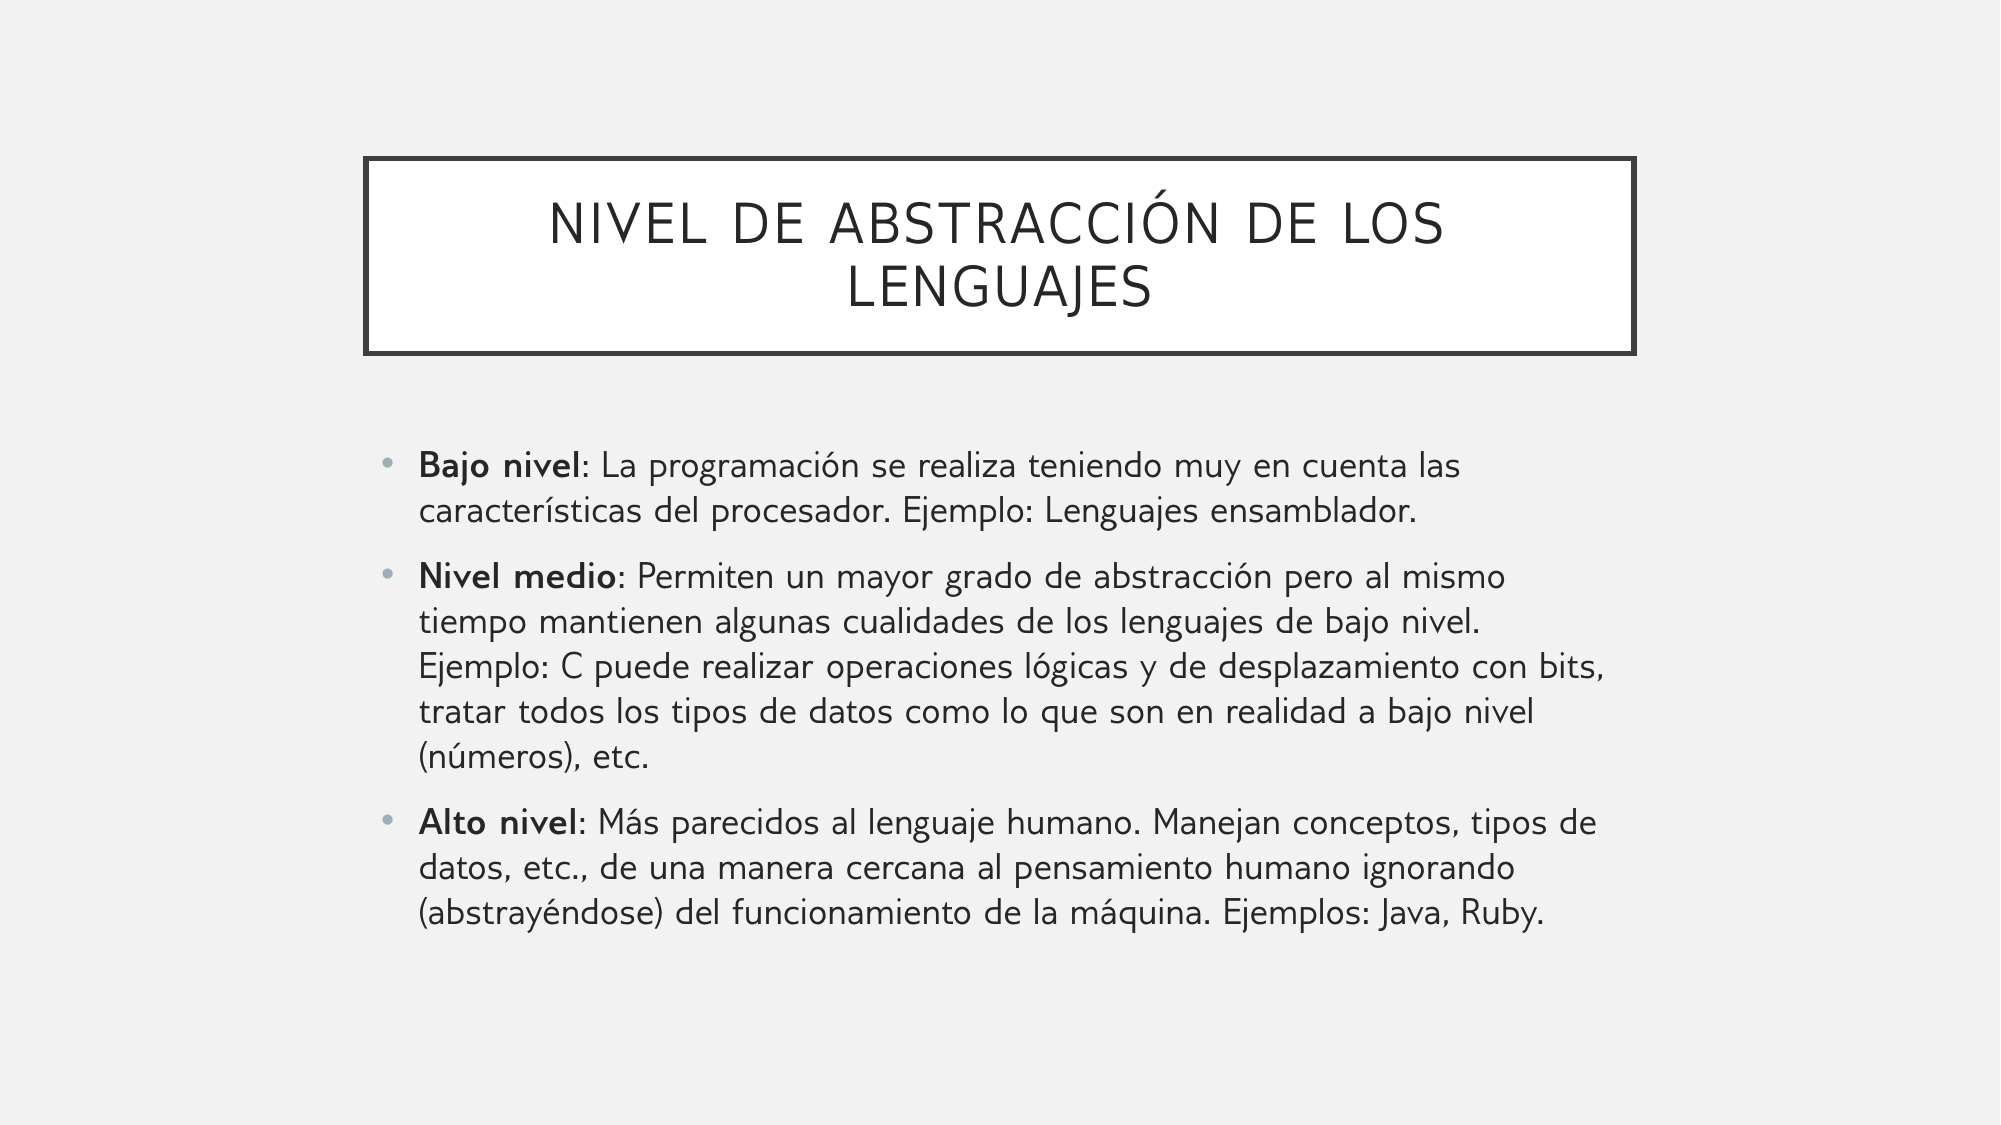

# Nivel de abstracción de los lenguajes
Bajo nivel: La programación se realiza teniendo muy en cuenta las características del procesador. Ejemplo: Lenguajes ensamblador.
Nivel medio: Permiten un mayor grado de abstracción pero al mismo tiempo mantienen algunas cualidades de los lenguajes de bajo nivel. Ejemplo: C puede realizar operaciones lógicas y de desplazamiento con bits, tratar todos los tipos de datos como lo que son en realidad a bajo nivel (números), etc.
Alto nivel: Más parecidos al lenguaje humano. Manejan conceptos, tipos de datos, etc., de una manera cercana al pensamiento humano ignorando (abstrayéndose) del funcionamiento de la máquina. Ejemplos: Java, Ruby.